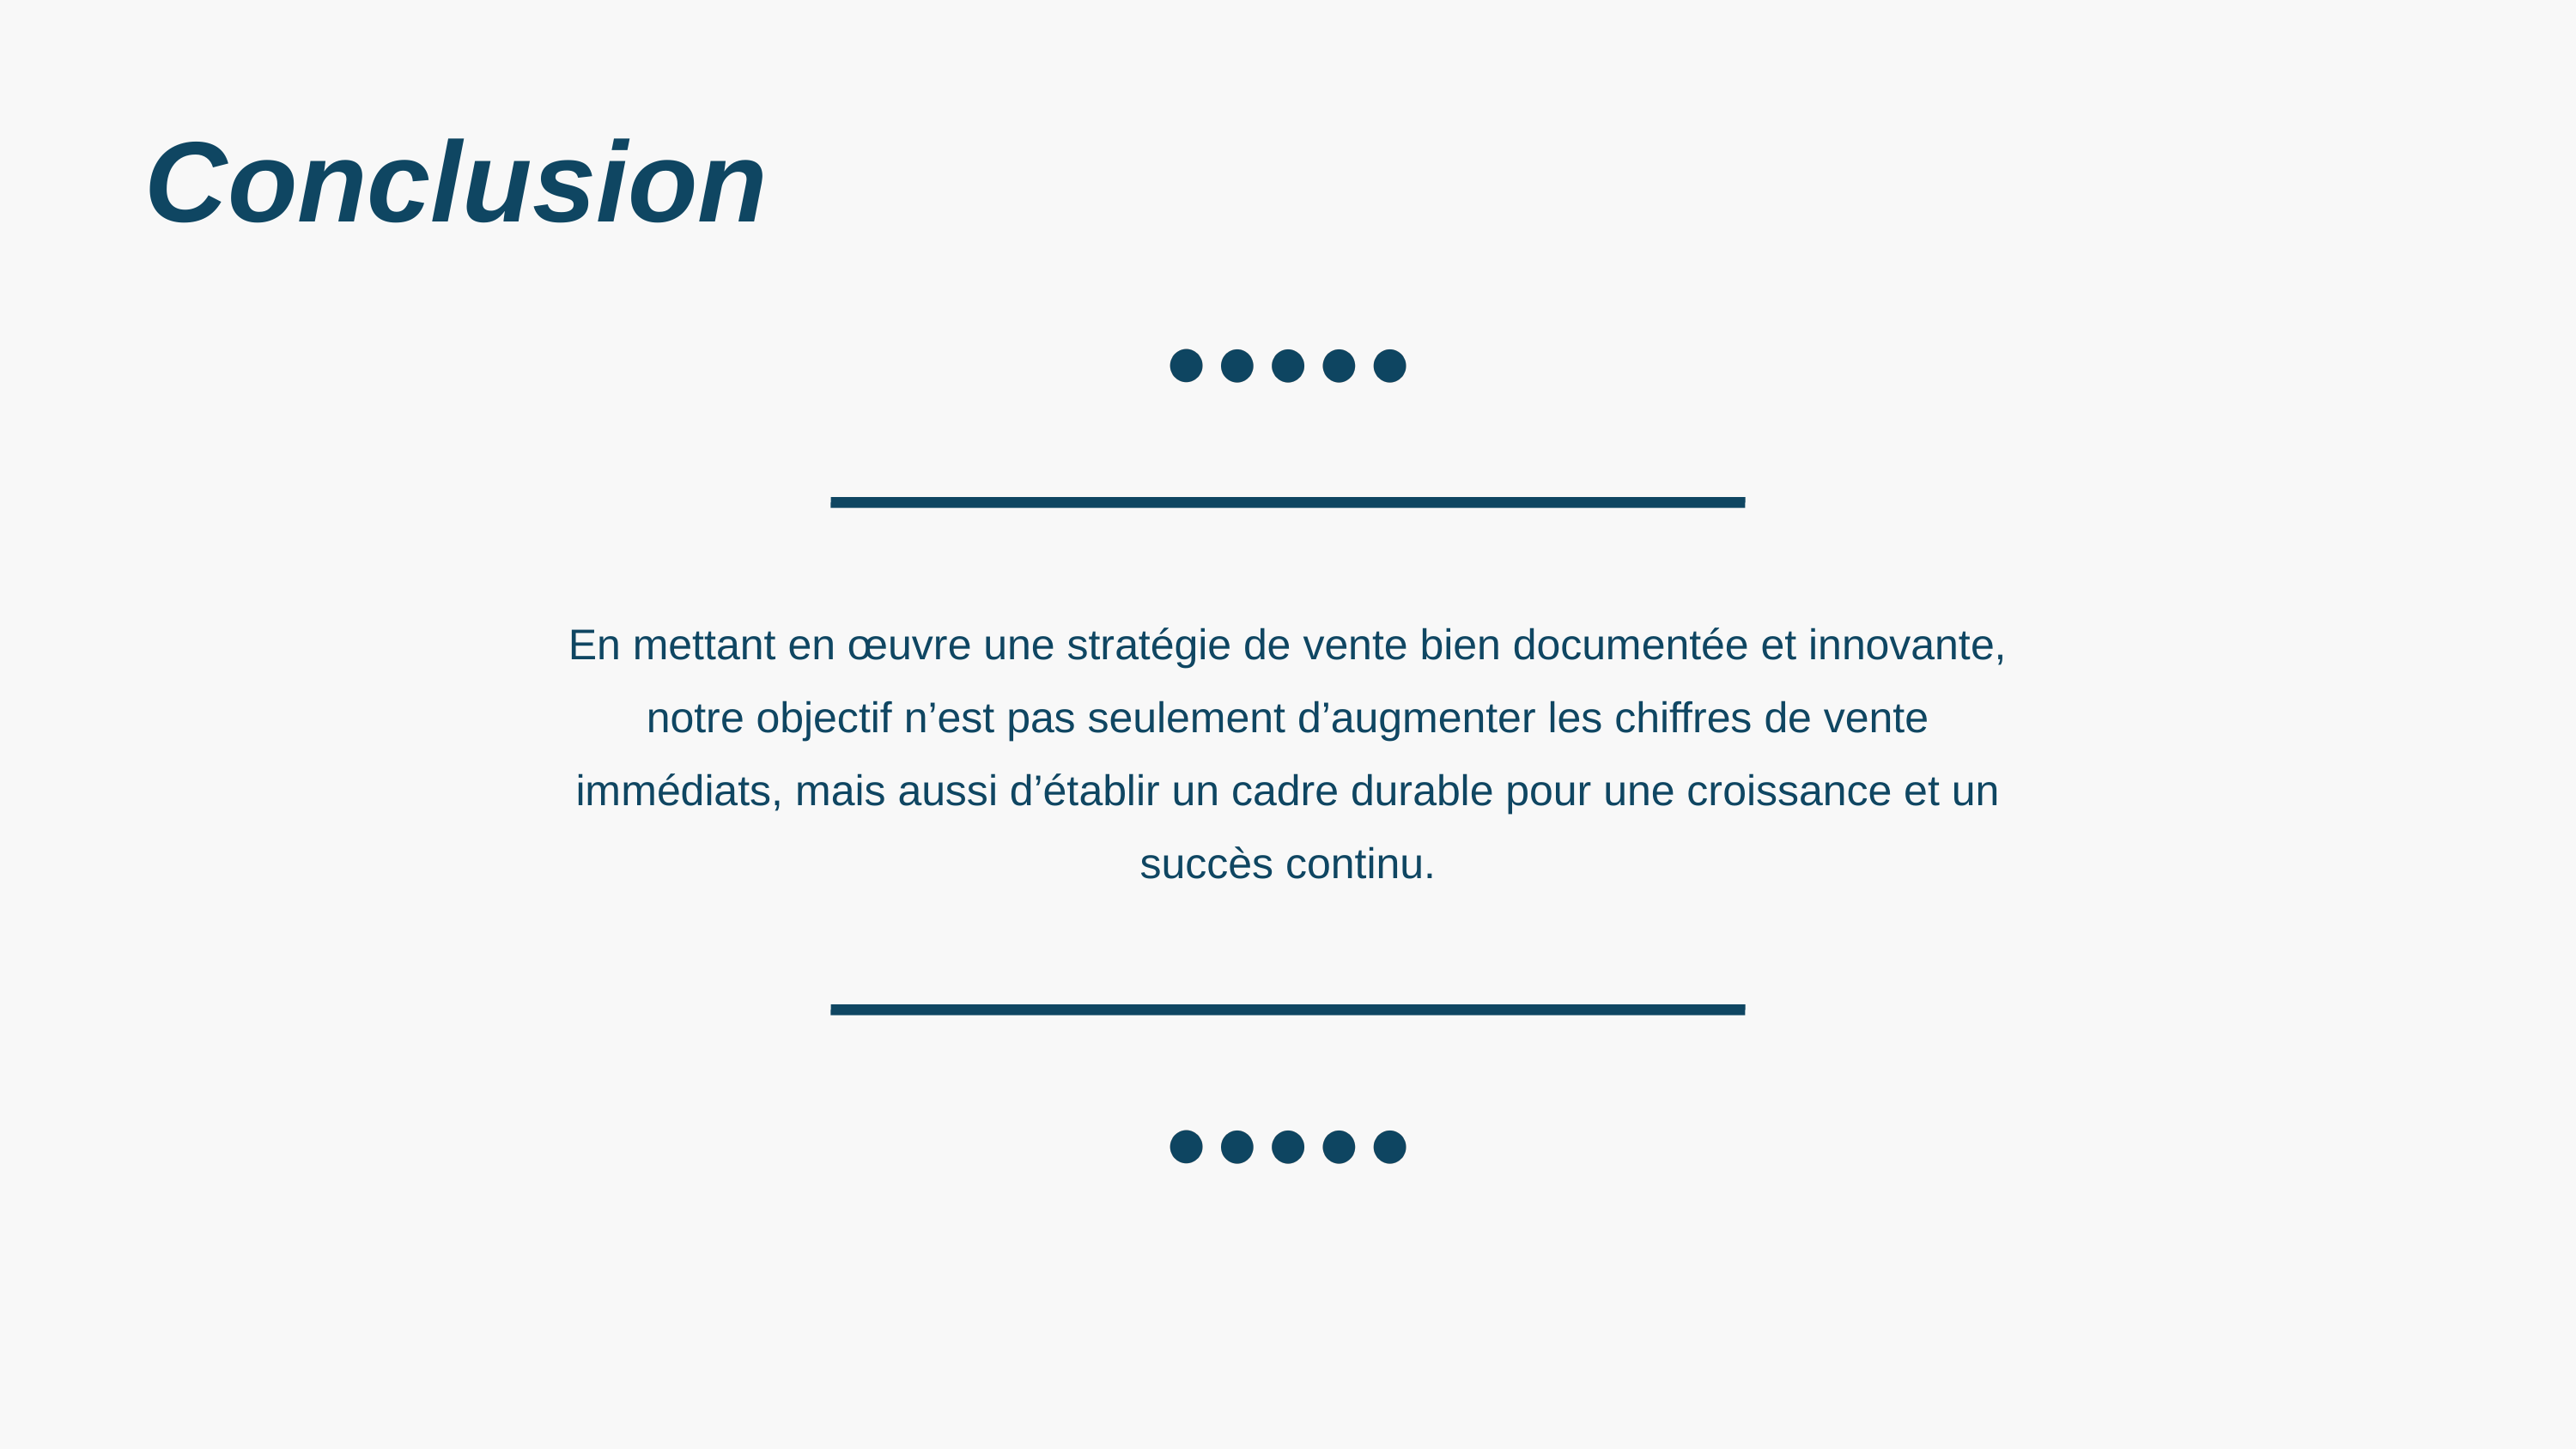

Conclusion

En mettant en œuvre une stratégie de vente bien documentée et innovante, notre objectif n’est pas seulement d’augmenter les chiffres de vente immédiats, mais aussi d’établir un cadre durable pour une croissance et un succès continu.